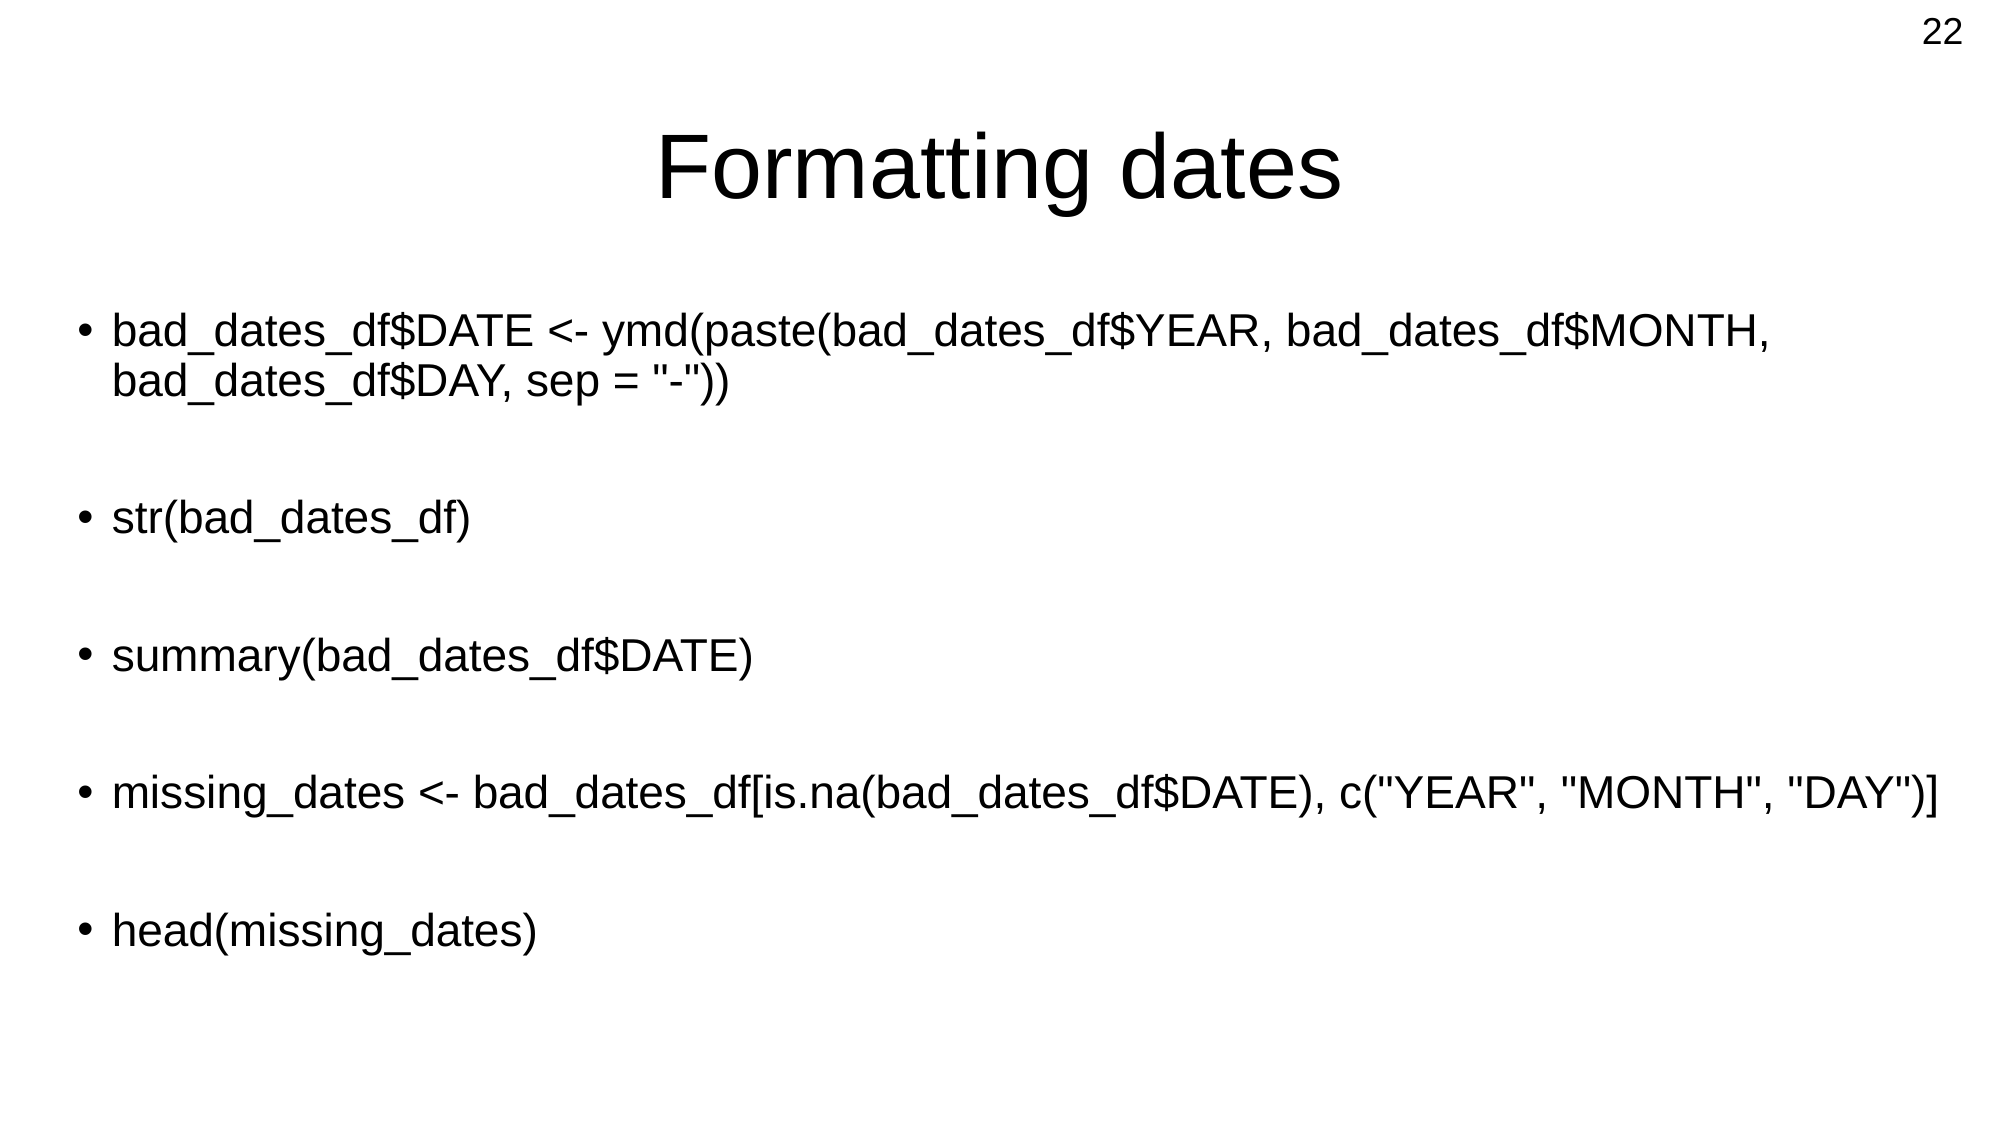

22
# Formatting dates
bad_dates_df$DATE <- ymd(paste(bad_dates_df$YEAR, bad_dates_df$MONTH, bad_dates_df$DAY, sep = "-"))

str(bad_dates_df)

summary(bad_dates_df$DATE)

missing_dates <- bad_dates_df[is.na(bad_dates_df$DATE), c("YEAR", "MONTH", "DAY")]

head(missing_dates)